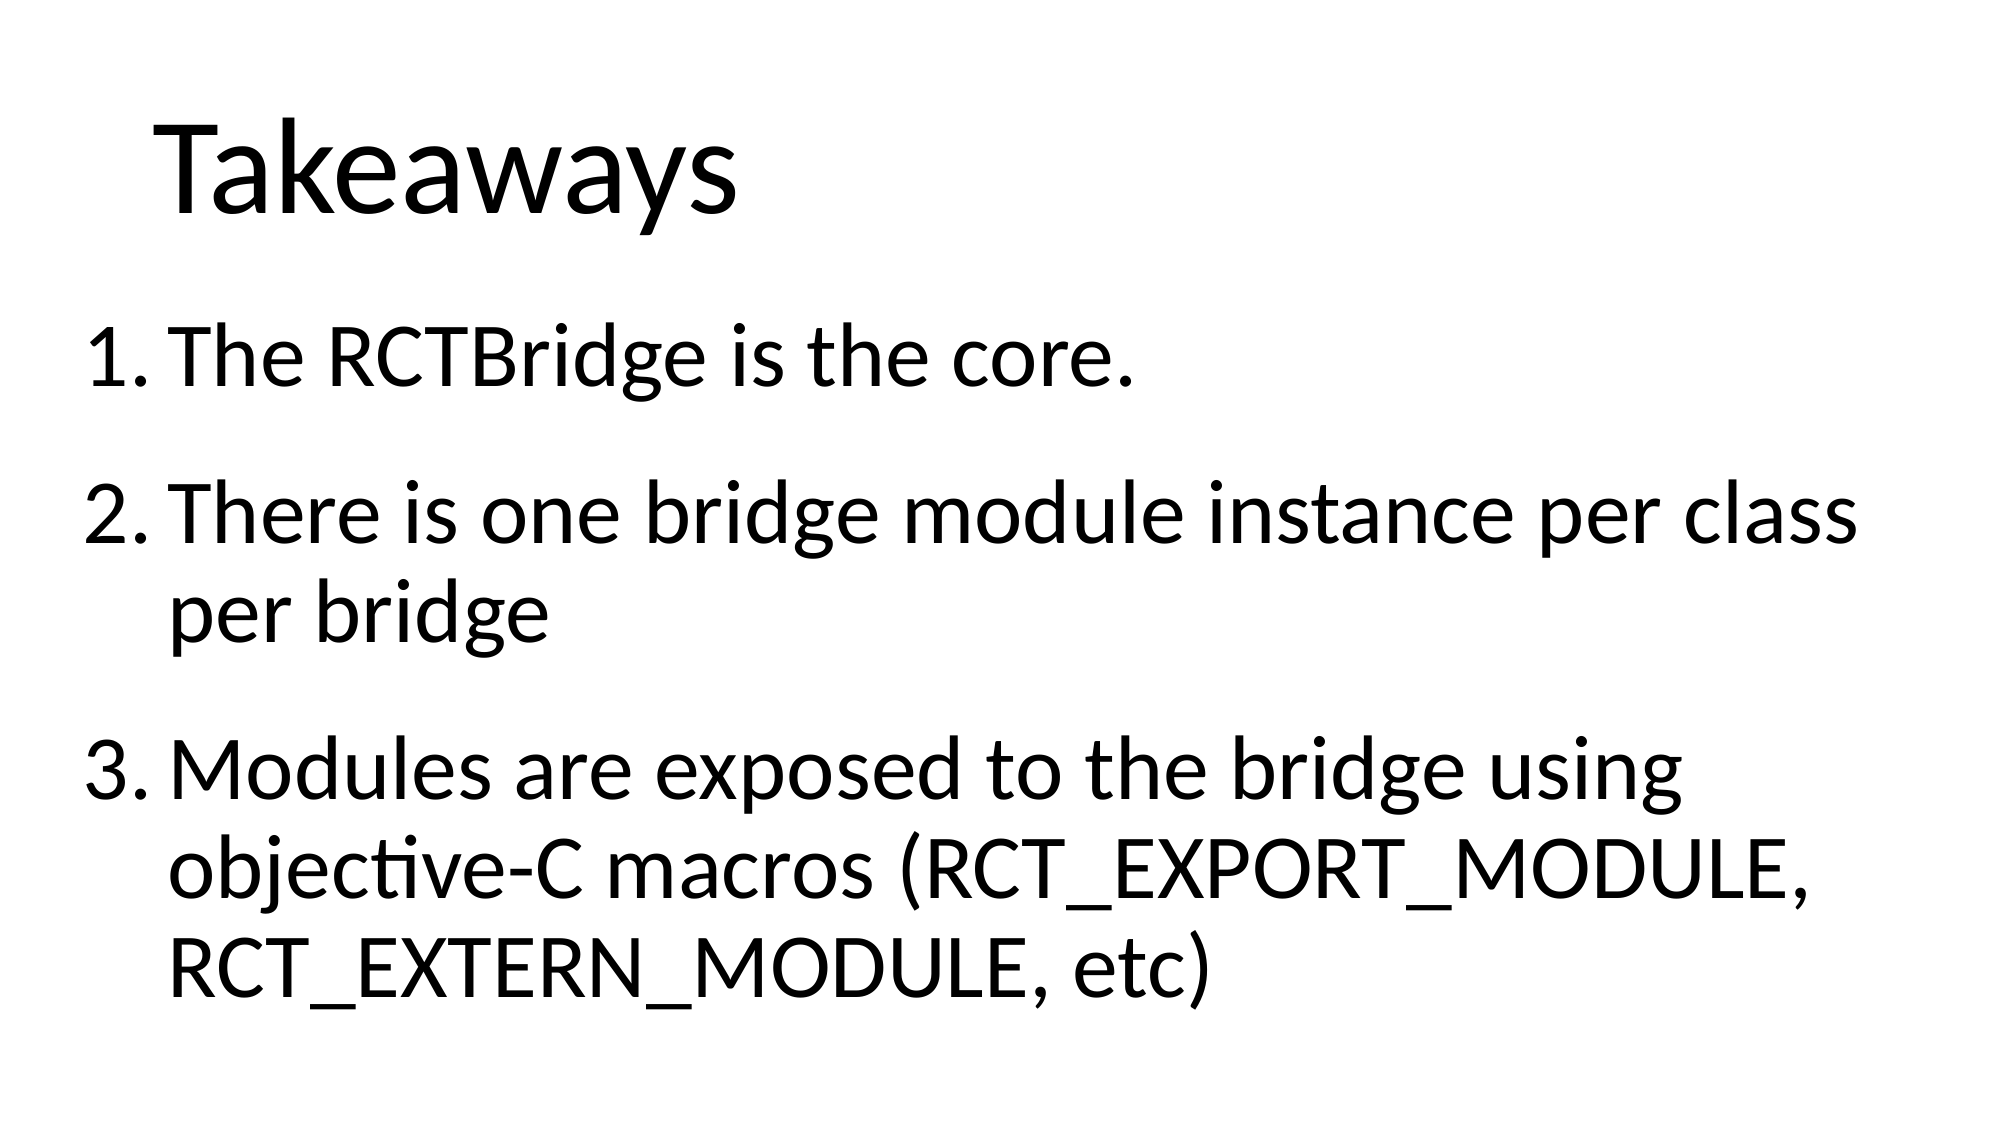

# Takeaways
The RCTBridge is the core.
There is one bridge module instance per class per bridge
Modules are exposed to the bridge using objective-C macros (RCT_EXPORT_MODULE, RCT_EXTERN_MODULE, etc)